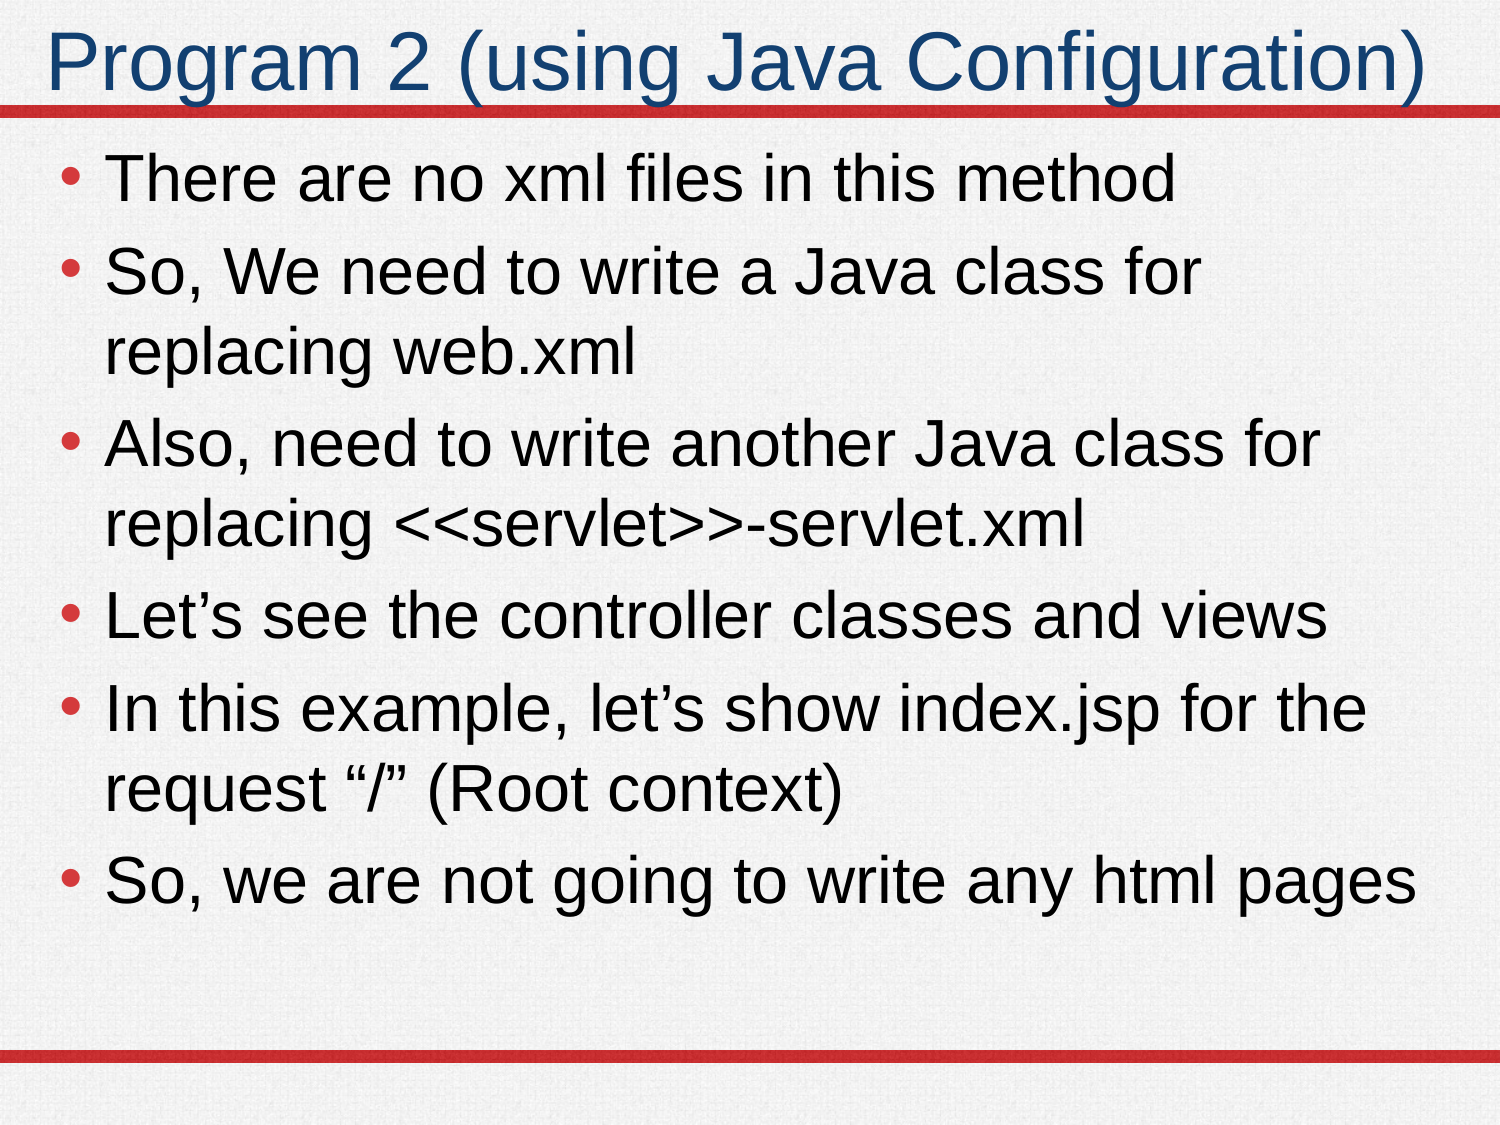

# Program 2 (using Java Configuration)
There are no xml files in this method
So, We need to write a Java class for replacing web.xml
Also, need to write another Java class for replacing <<servlet>>-servlet.xml
Let’s see the controller classes and views
In this example, let’s show index.jsp for the request “/” (Root context)
So, we are not going to write any html pages